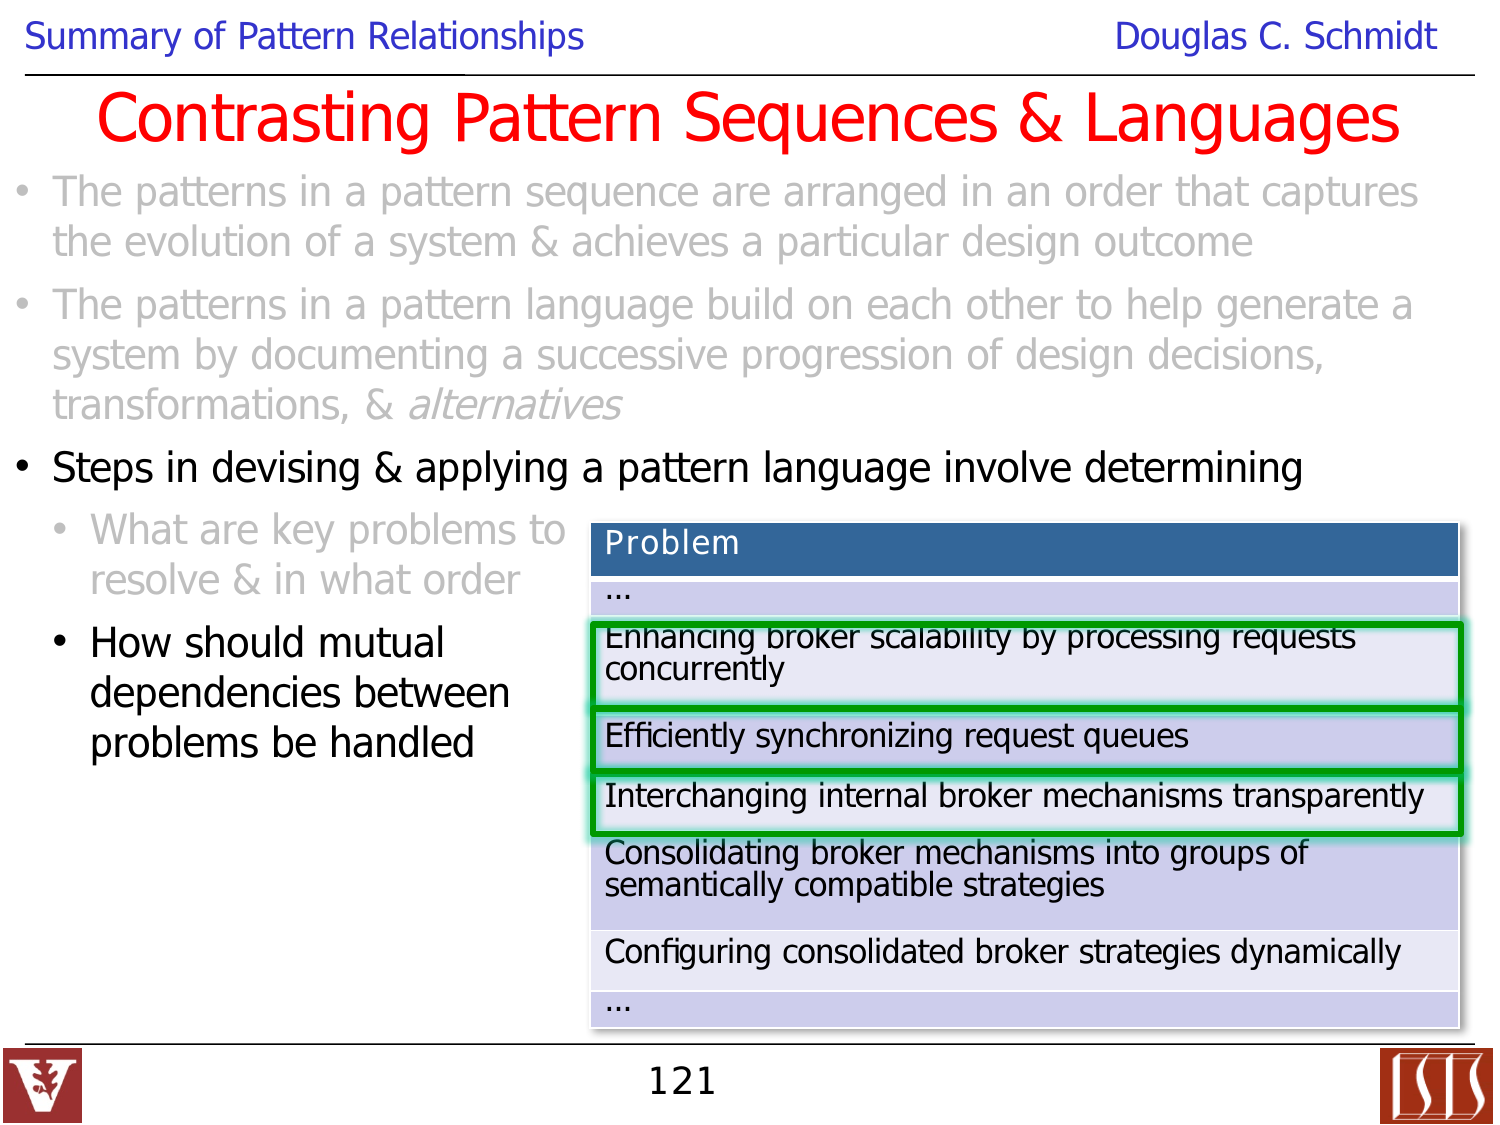

# Contrasting Pattern Sequences & Languages
The patterns in a pattern sequence are arranged in an order that captures the evolution of a system & achieves a particular design outcome
The patterns in a pattern language build on each other to help generate a system by documenting a successive progression of design decisions, transformations, & alternatives
Steps in devising & applying a pattern language involve determining
What are key problems to
resolve & in what order
How should mutual
dependencies between
problems be handled

| Problem |
| --- |
| … |
| Enhancing broker scalability by processing requests concurrently |
| Efficiently synchronizing request queues |
| Interchanging internal broker mechanisms transparently |
| Consolidating broker mechanisms into groups of semantically compatible strategies |
| Configuring consolidated broker strategies dynamically |
| … |